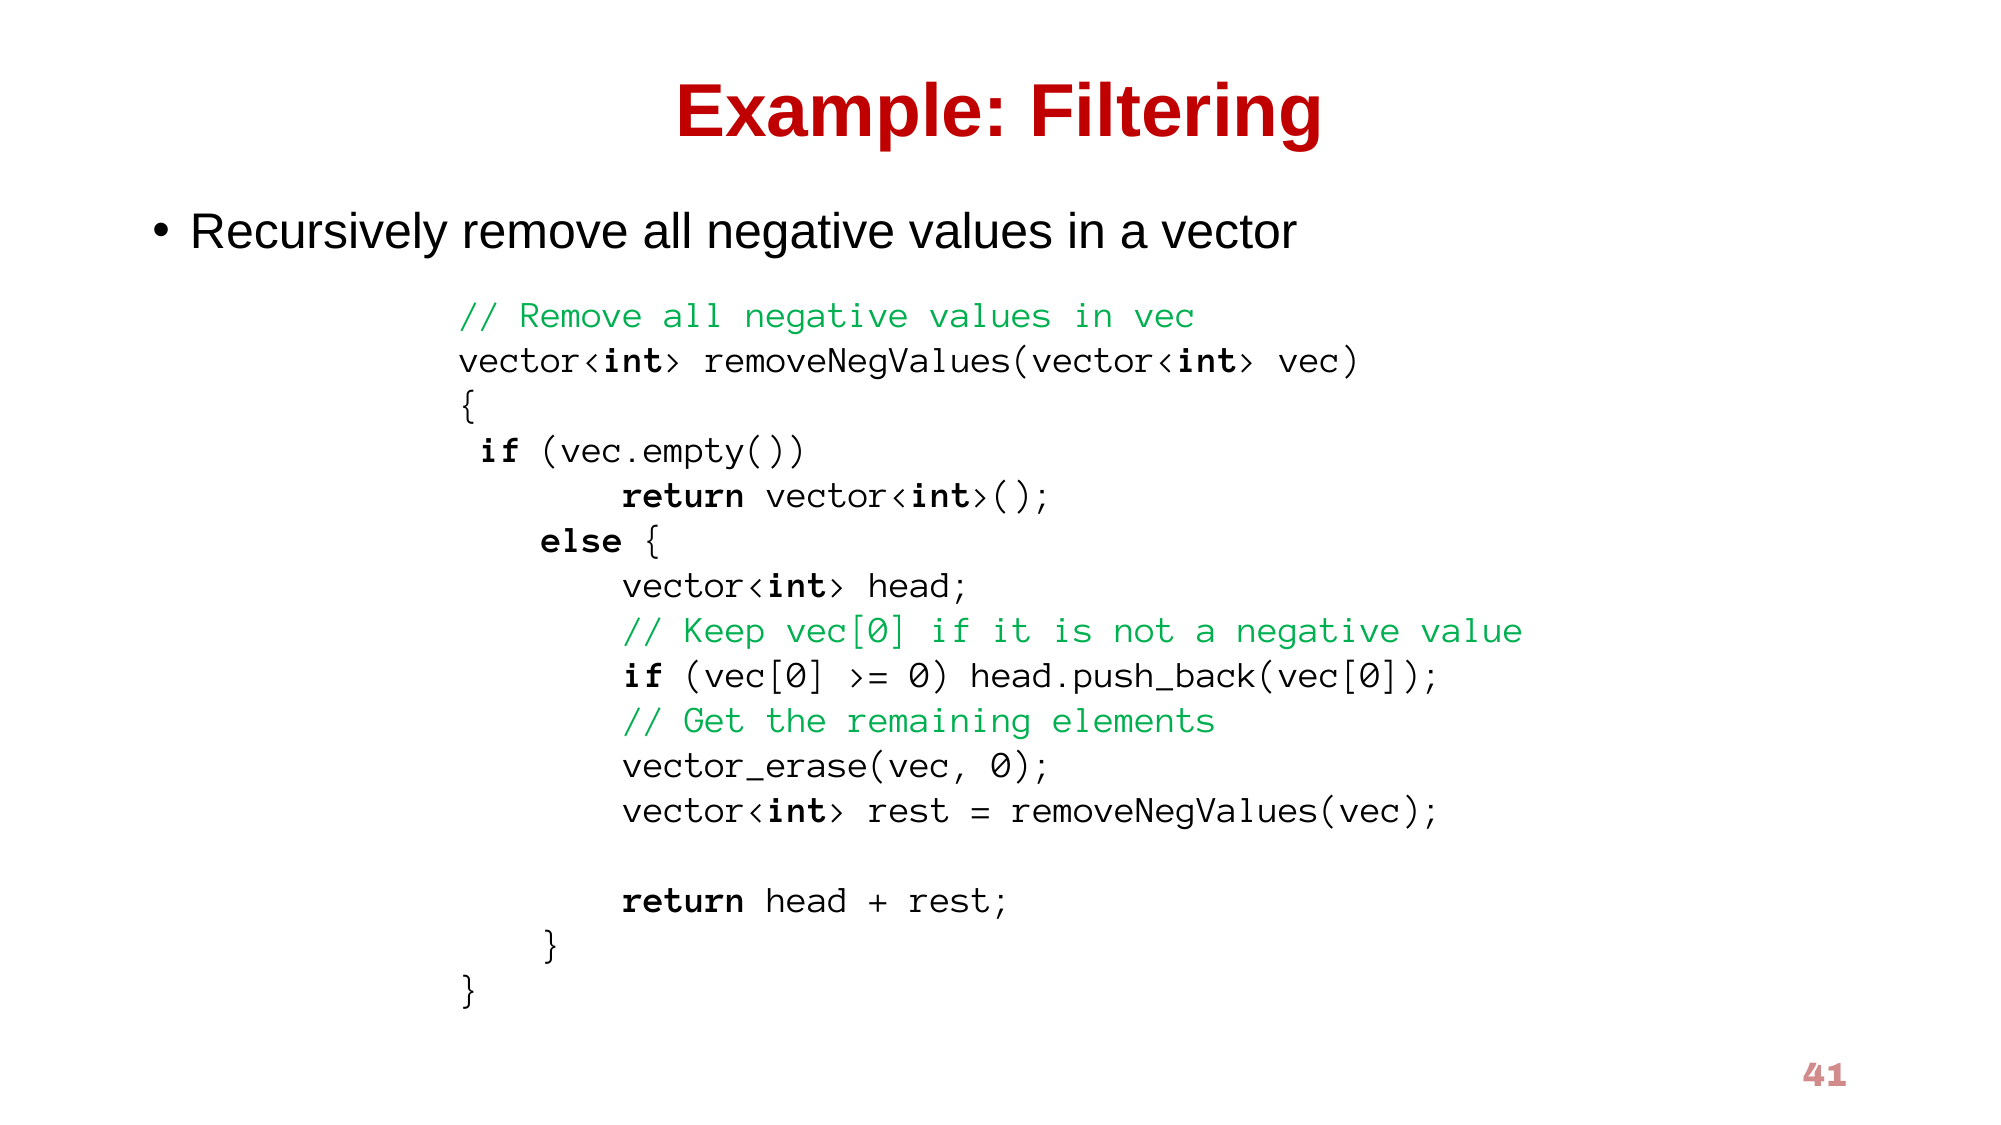

# Example: Filtering
Recursively remove all negative values in a vector
// Remove all negative values in vec
vector<int> removeNegValues(vector<int> vec)
{
 if (vec.empty())
        return vector<int>();
    else {
        vector<int> head;
        // Keep vec[0] if it is not a negative value
        if (vec[0] >= 0) head.push_back(vec[0]);
        // Get the remaining elements
        vector_erase(vec, 0);
        vector<int> rest = removeNegValues(vec);

        return head + rest;
    }
}
41